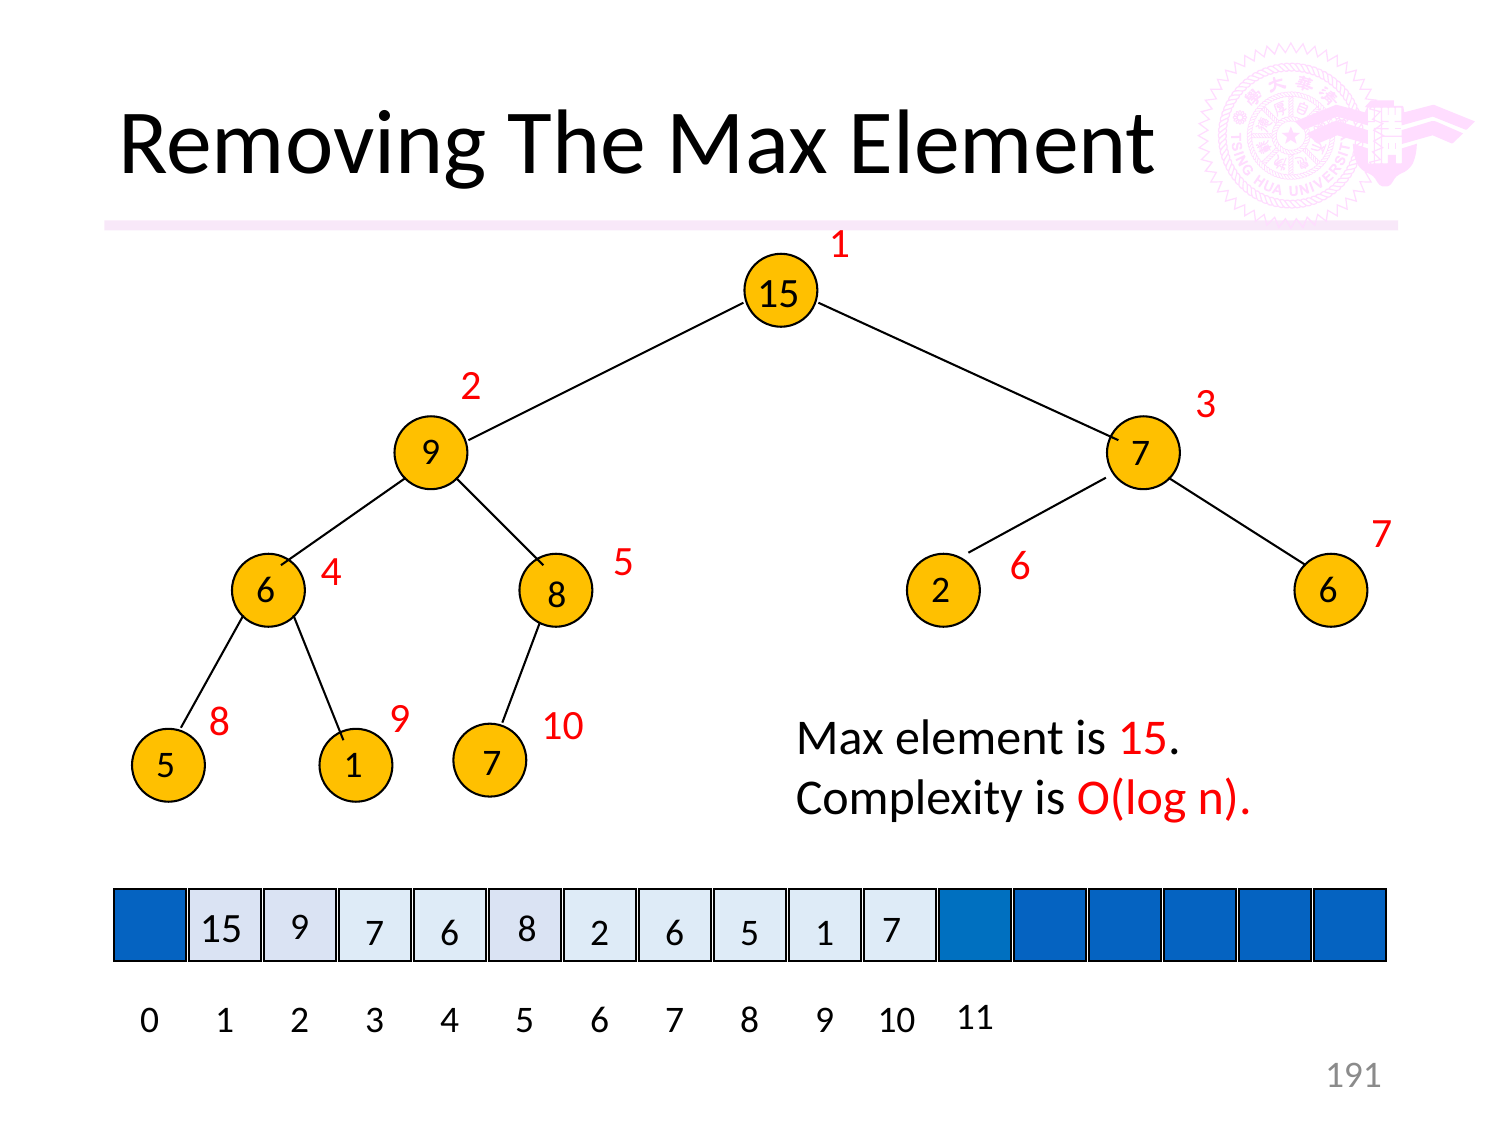

# Removing The Max Element
1

9
7

6
2
6
8

7
5
1
15
2
3
7
5
6
4

9
8
10
Max element is 15.
Complexity is O(log n).

15
9
8
7
7
6
2
6
5
1
11
0
1
2
3
4
5
6
7
8
9
10
191